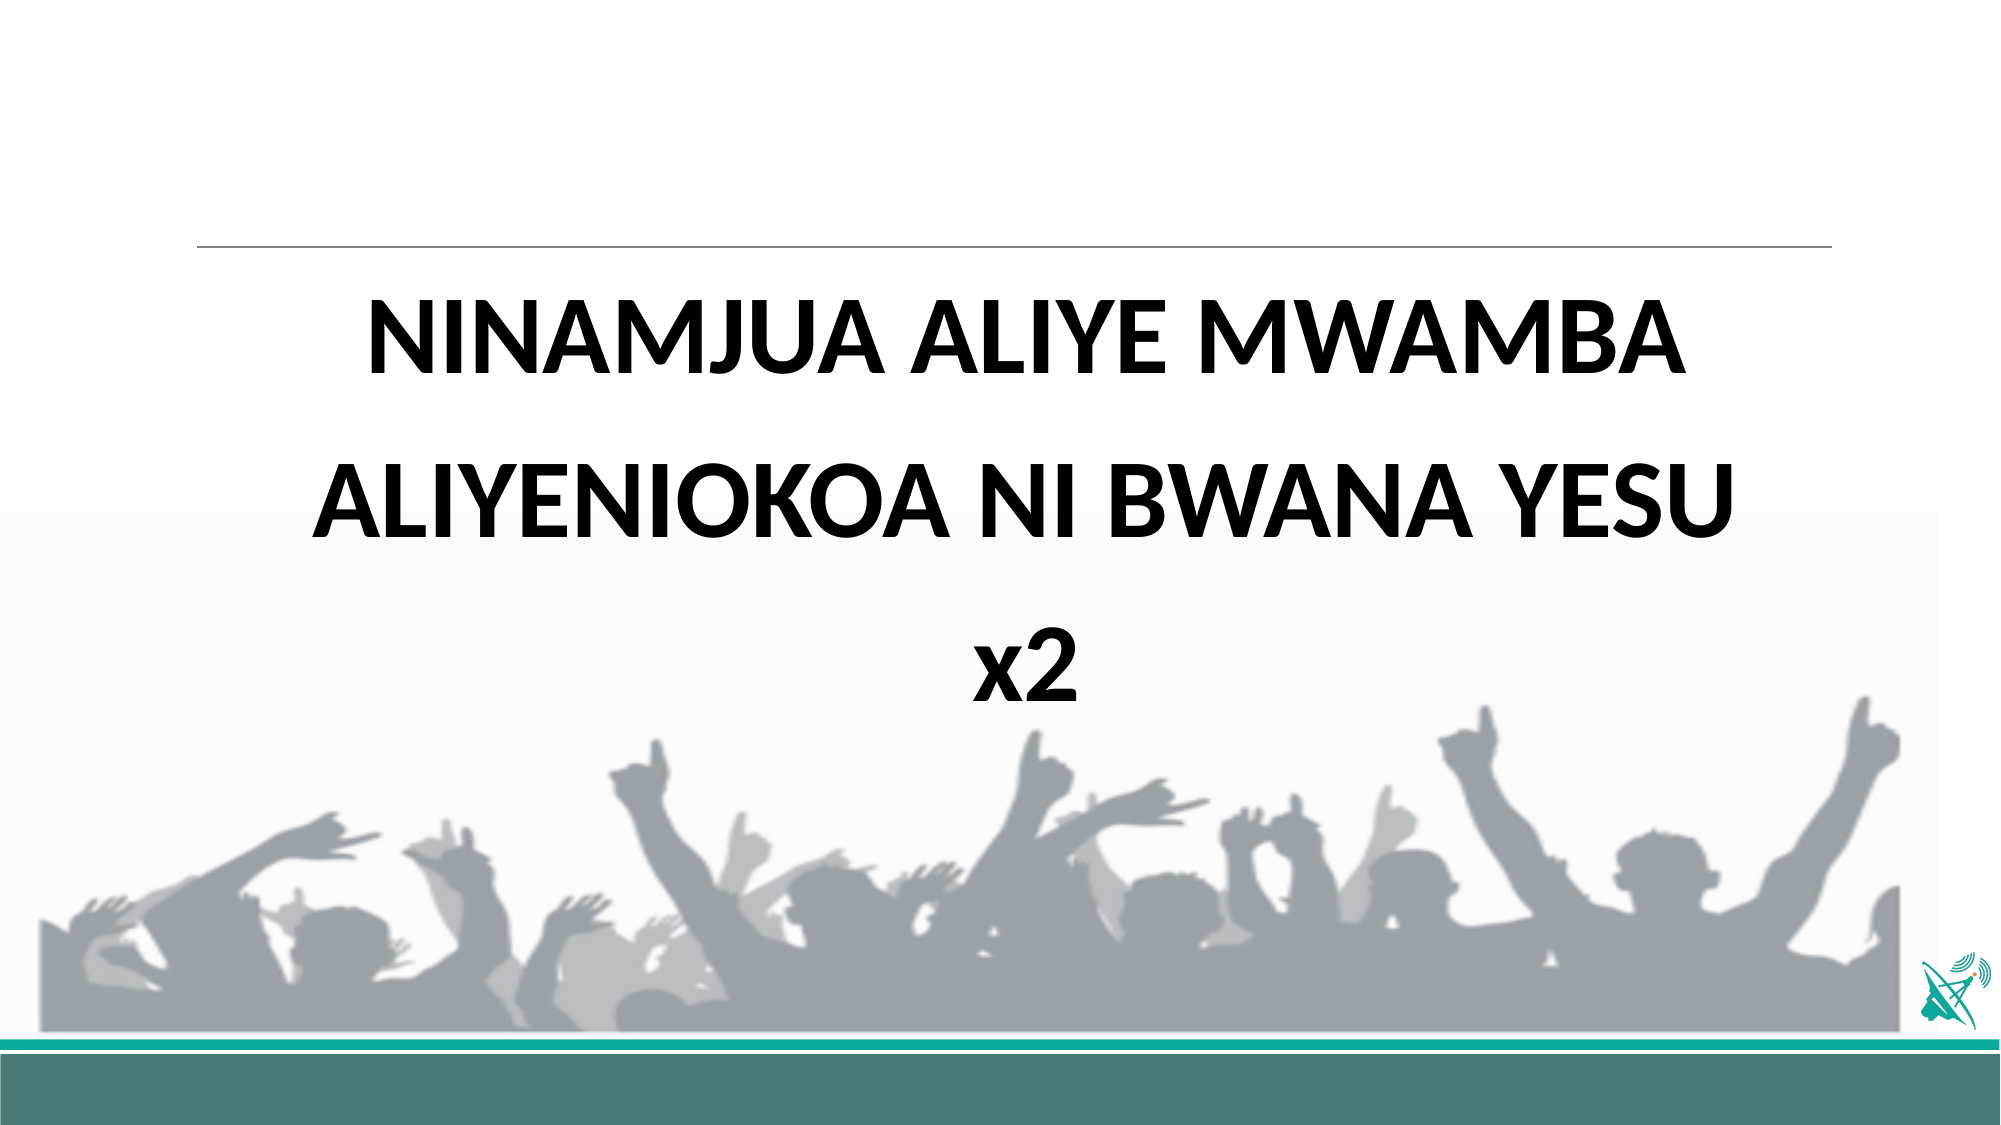

NINAMJUA ALIYE MWAMBA
ALIYENIOKOA NI BWANA YESU
x2